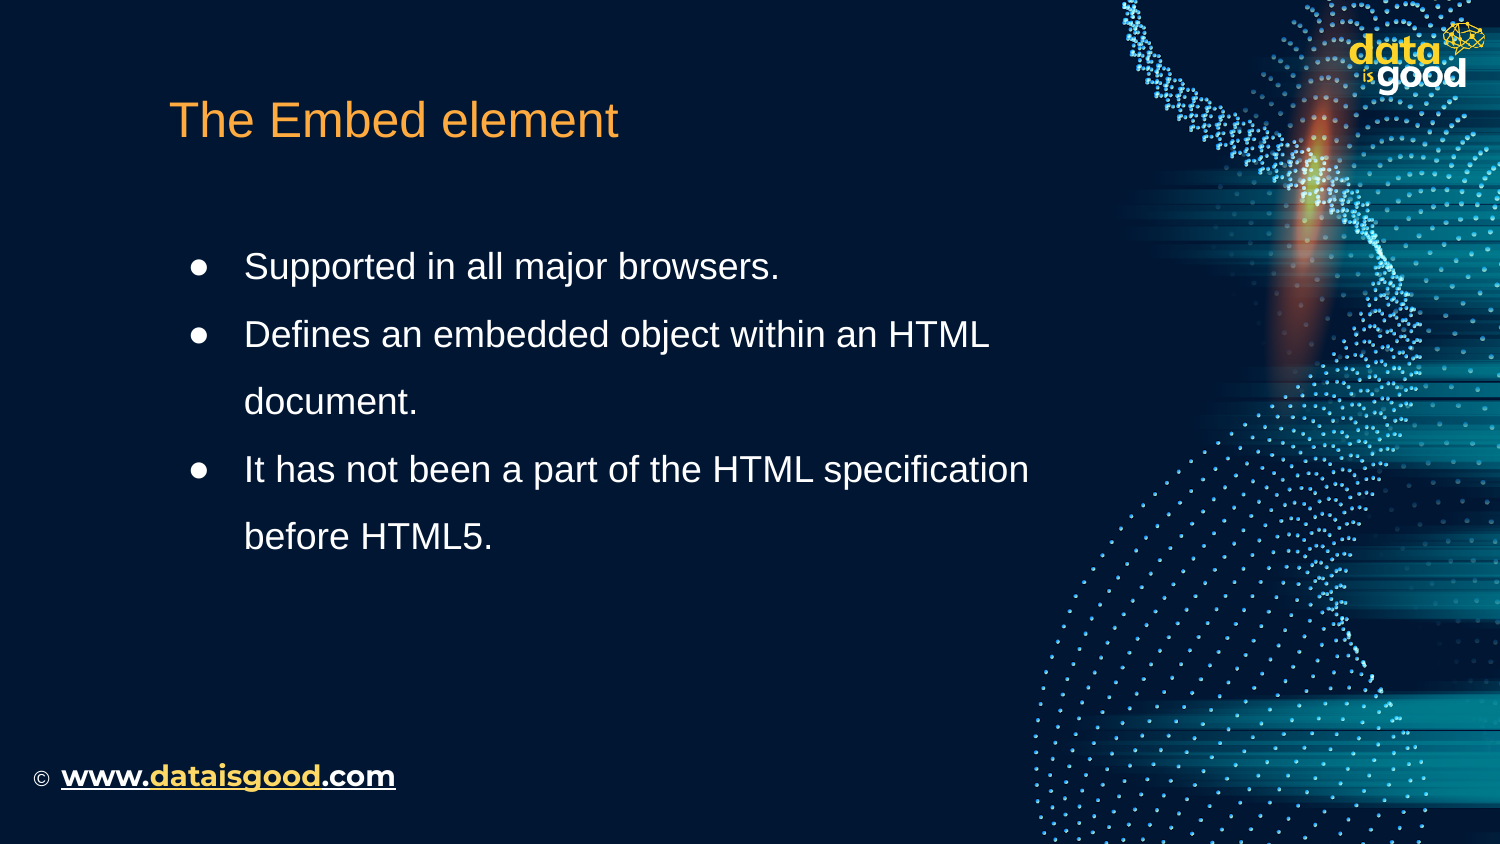

# The Embed element
Supported in all major browsers.
Defines an embedded object within an HTML document.
It has not been a part of the HTML specification before HTML5.